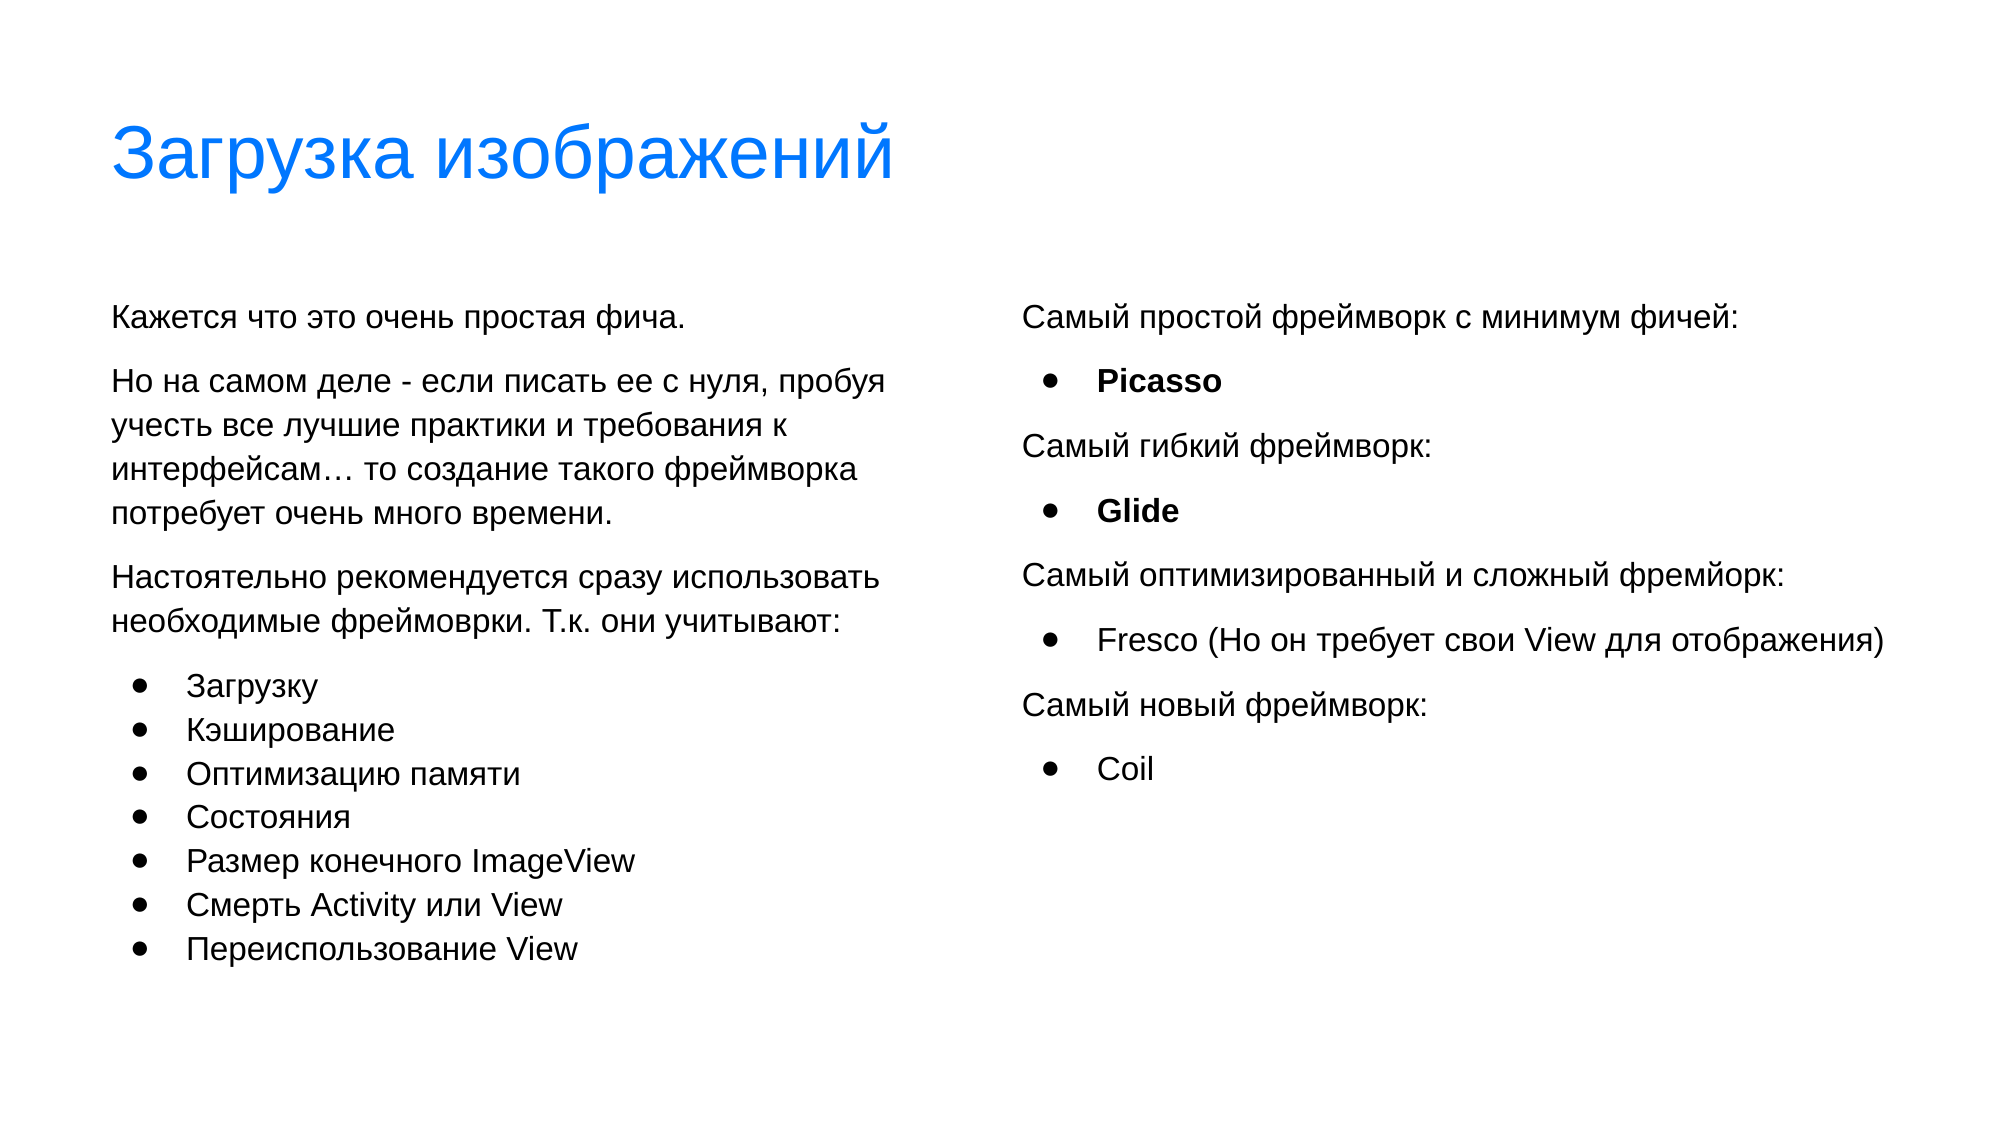

# Загрузка изображений
Кажется что это очень простая фича.
Но на самом деле - если писать ее с нуля, пробуя учесть все лучшие практики и требования к интерфейсам… то создание такого фреймворка потребует очень много времени.
Настоятельно рекомендуется сразу использовать необходимые фреймоврки. Т.к. они учитывают:
Загрузку
Кэширование
Оптимизацию памяти
Состояния
Размер конечного ImageView
Смерть Activity или View
Переиспользование View
Самый простой фреймворк с минимум фичей:
Picasso
Самый гибкий фреймворк:
Glide
Самый оптимизированный и сложный фремйорк:
Fresco (Но он требует свои View для отображения)
Самый новый фреймворк:
Coil